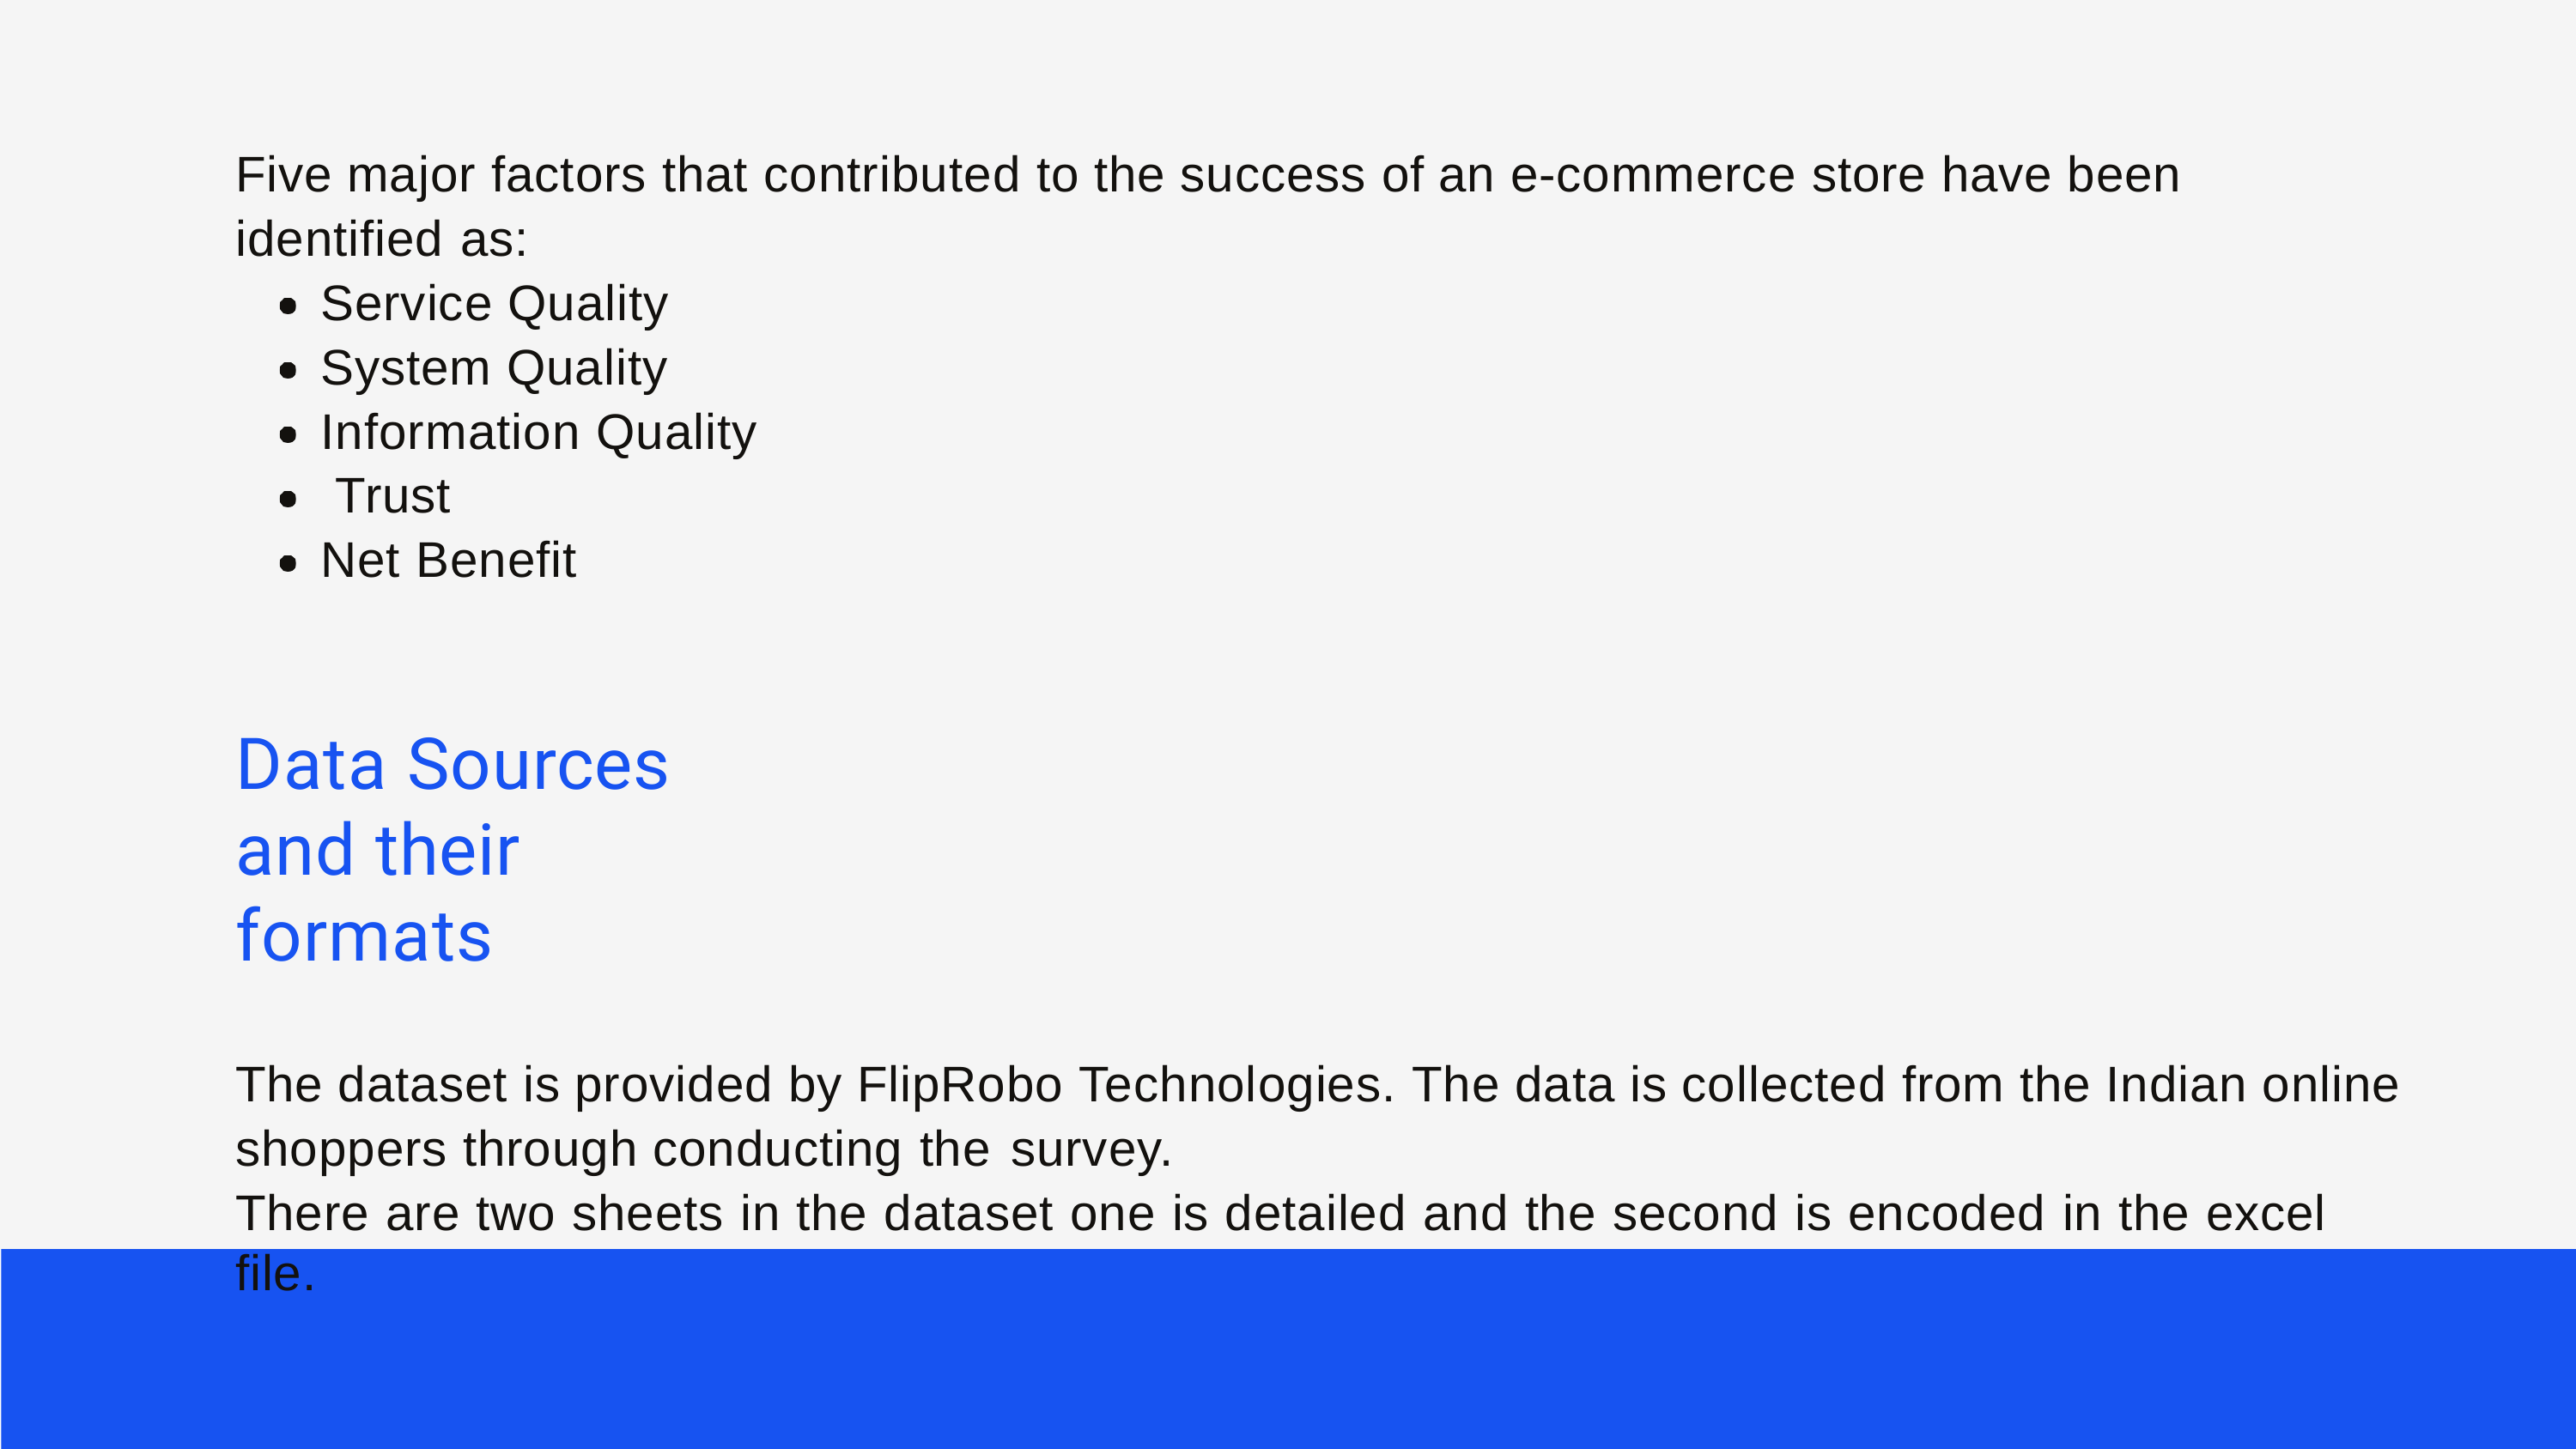

# Five major factors that contributed to the success of an e-commerce store have been  identified as:
Service Quality  System Quality  Information Quality  Trust
Net Benefit

Data Sources and their formats
The dataset is provided by FlipRobo Technologies. The data is collected from the Indian online  shoppers through conducting the survey.
There are two sheets in the dataset one is detailed and the second is encoded in the excel file.